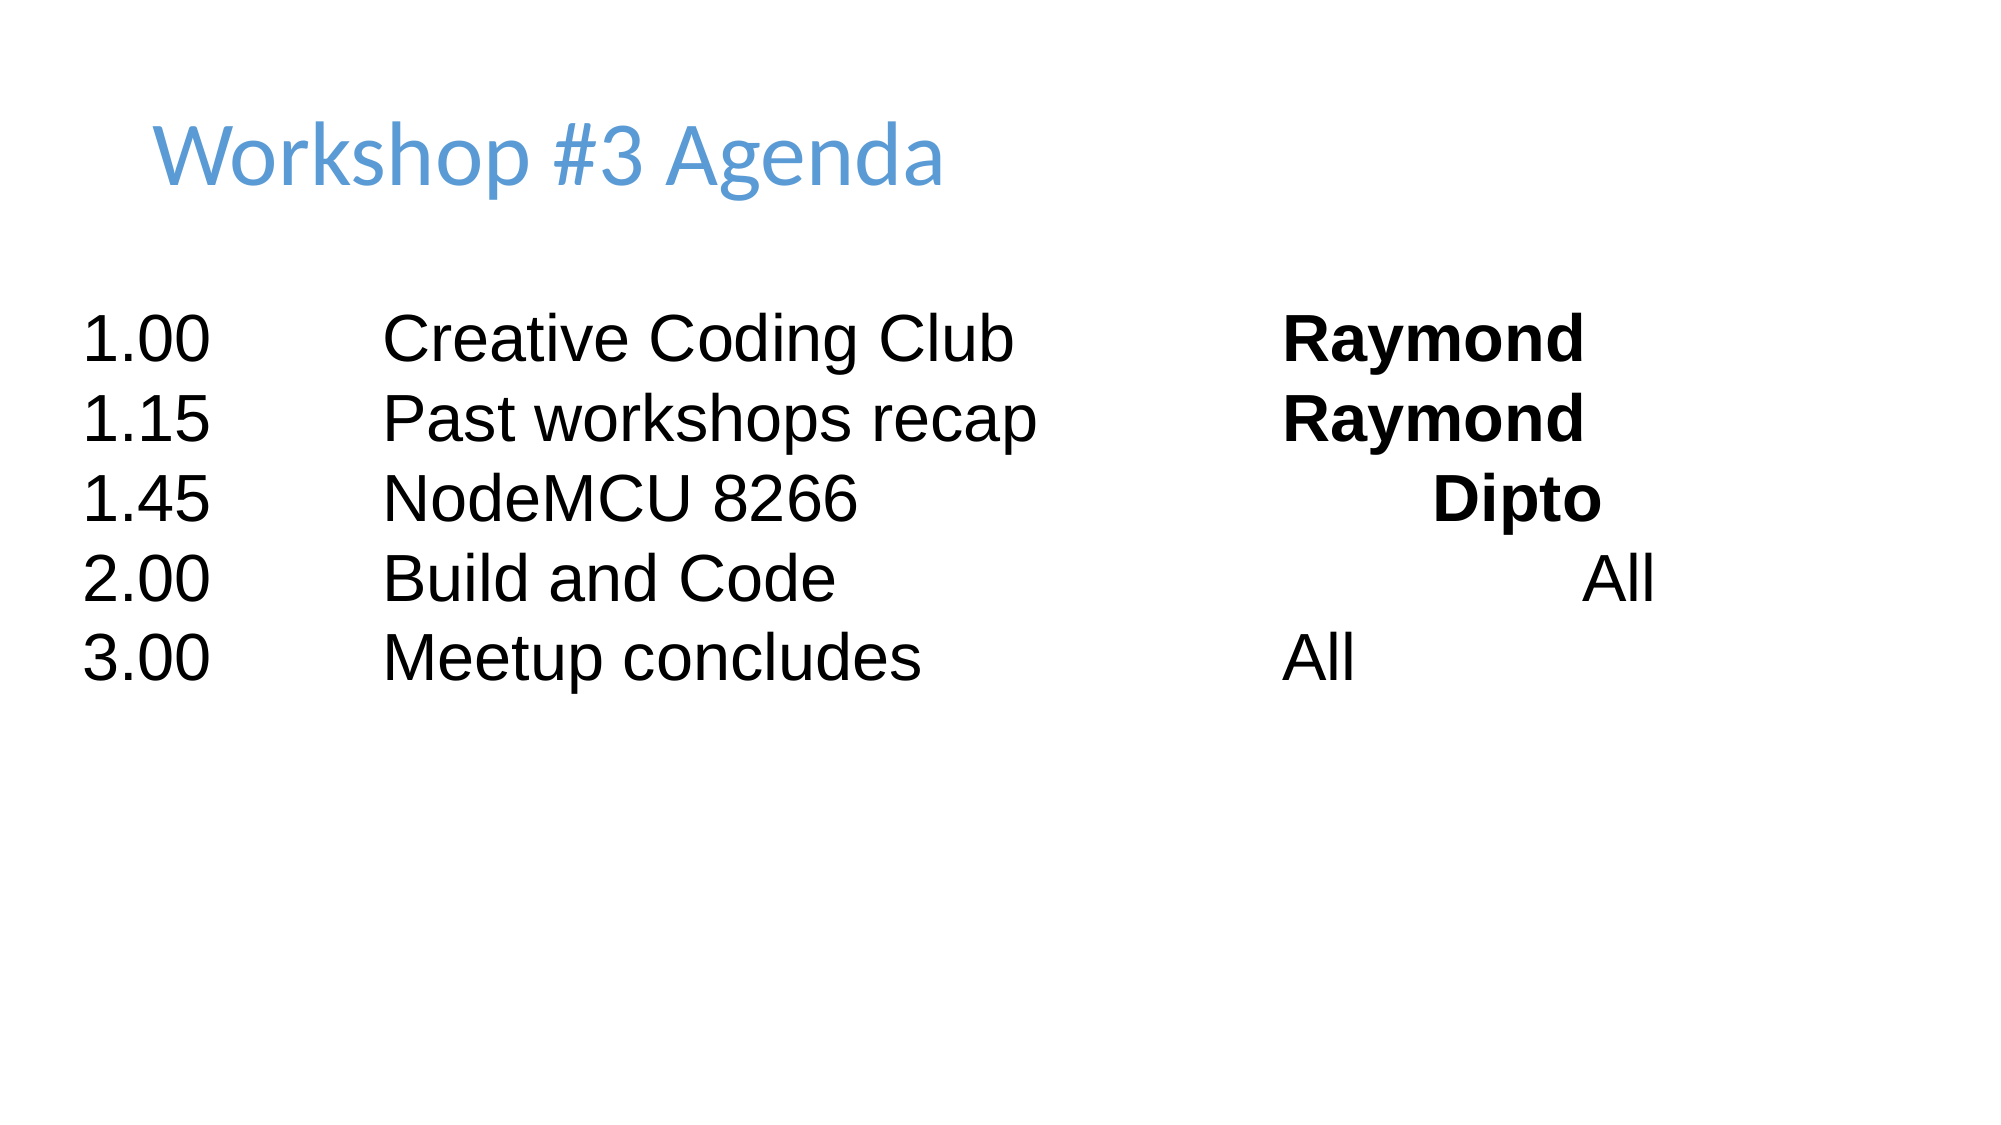

Workshop #3 Agenda

1.00 		Creative Coding Club		Raymond
1.15	 	Past workshops recap		Raymond
1.45		NodeMCU 8266 				Dipto
2.00		Build and Code					All
3.00		Meetup concludes			All